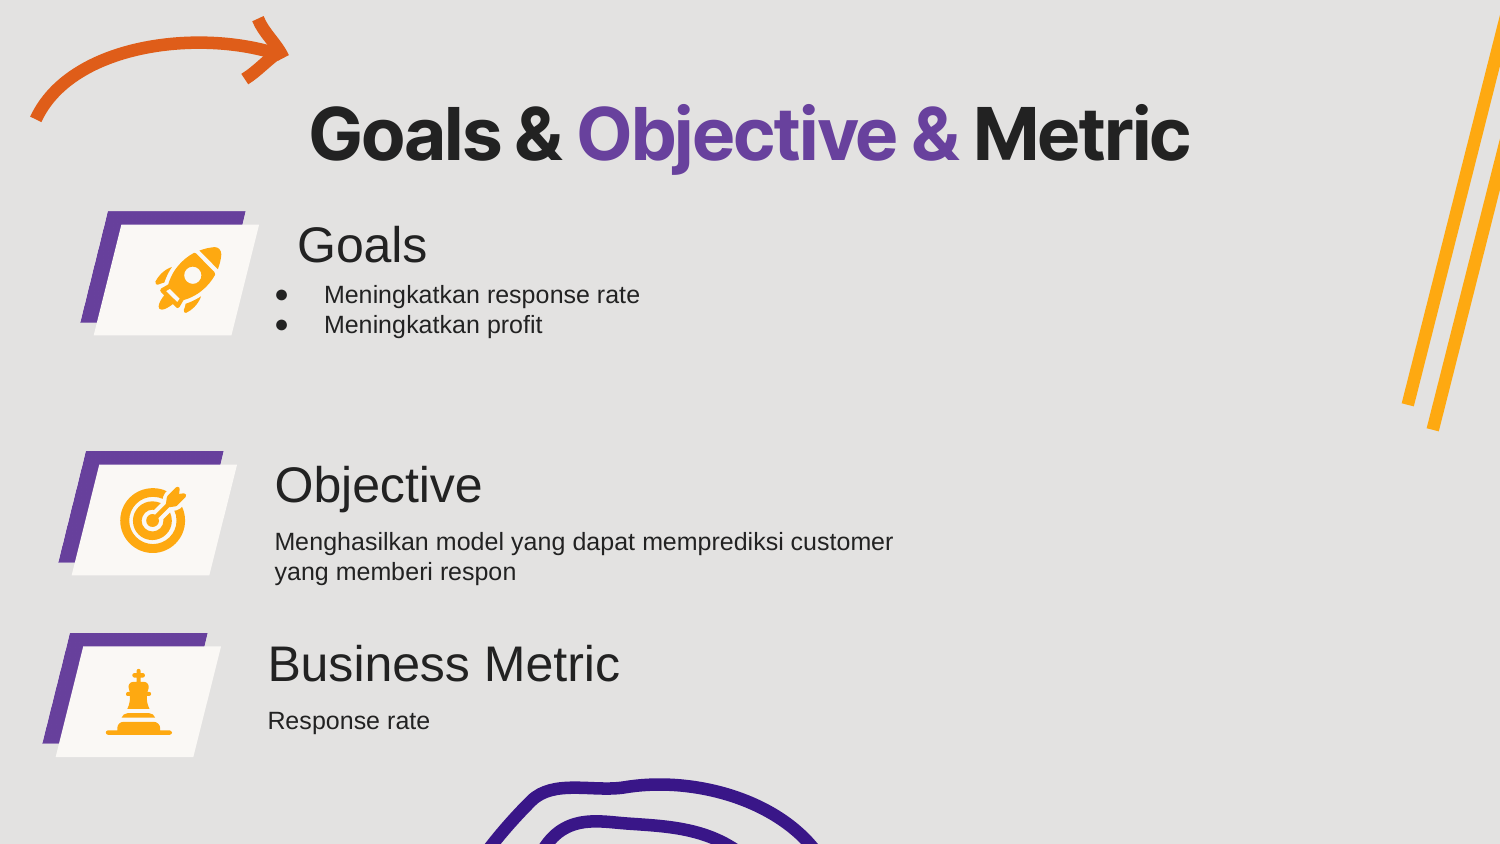

# Goals & Objective & Metric
Goals

Meningkatkan response rate
Meningkatkan profit

Objective

Menghasilkan model yang dapat memprediksi customer yang memberi respon

Business Metric

Response rate